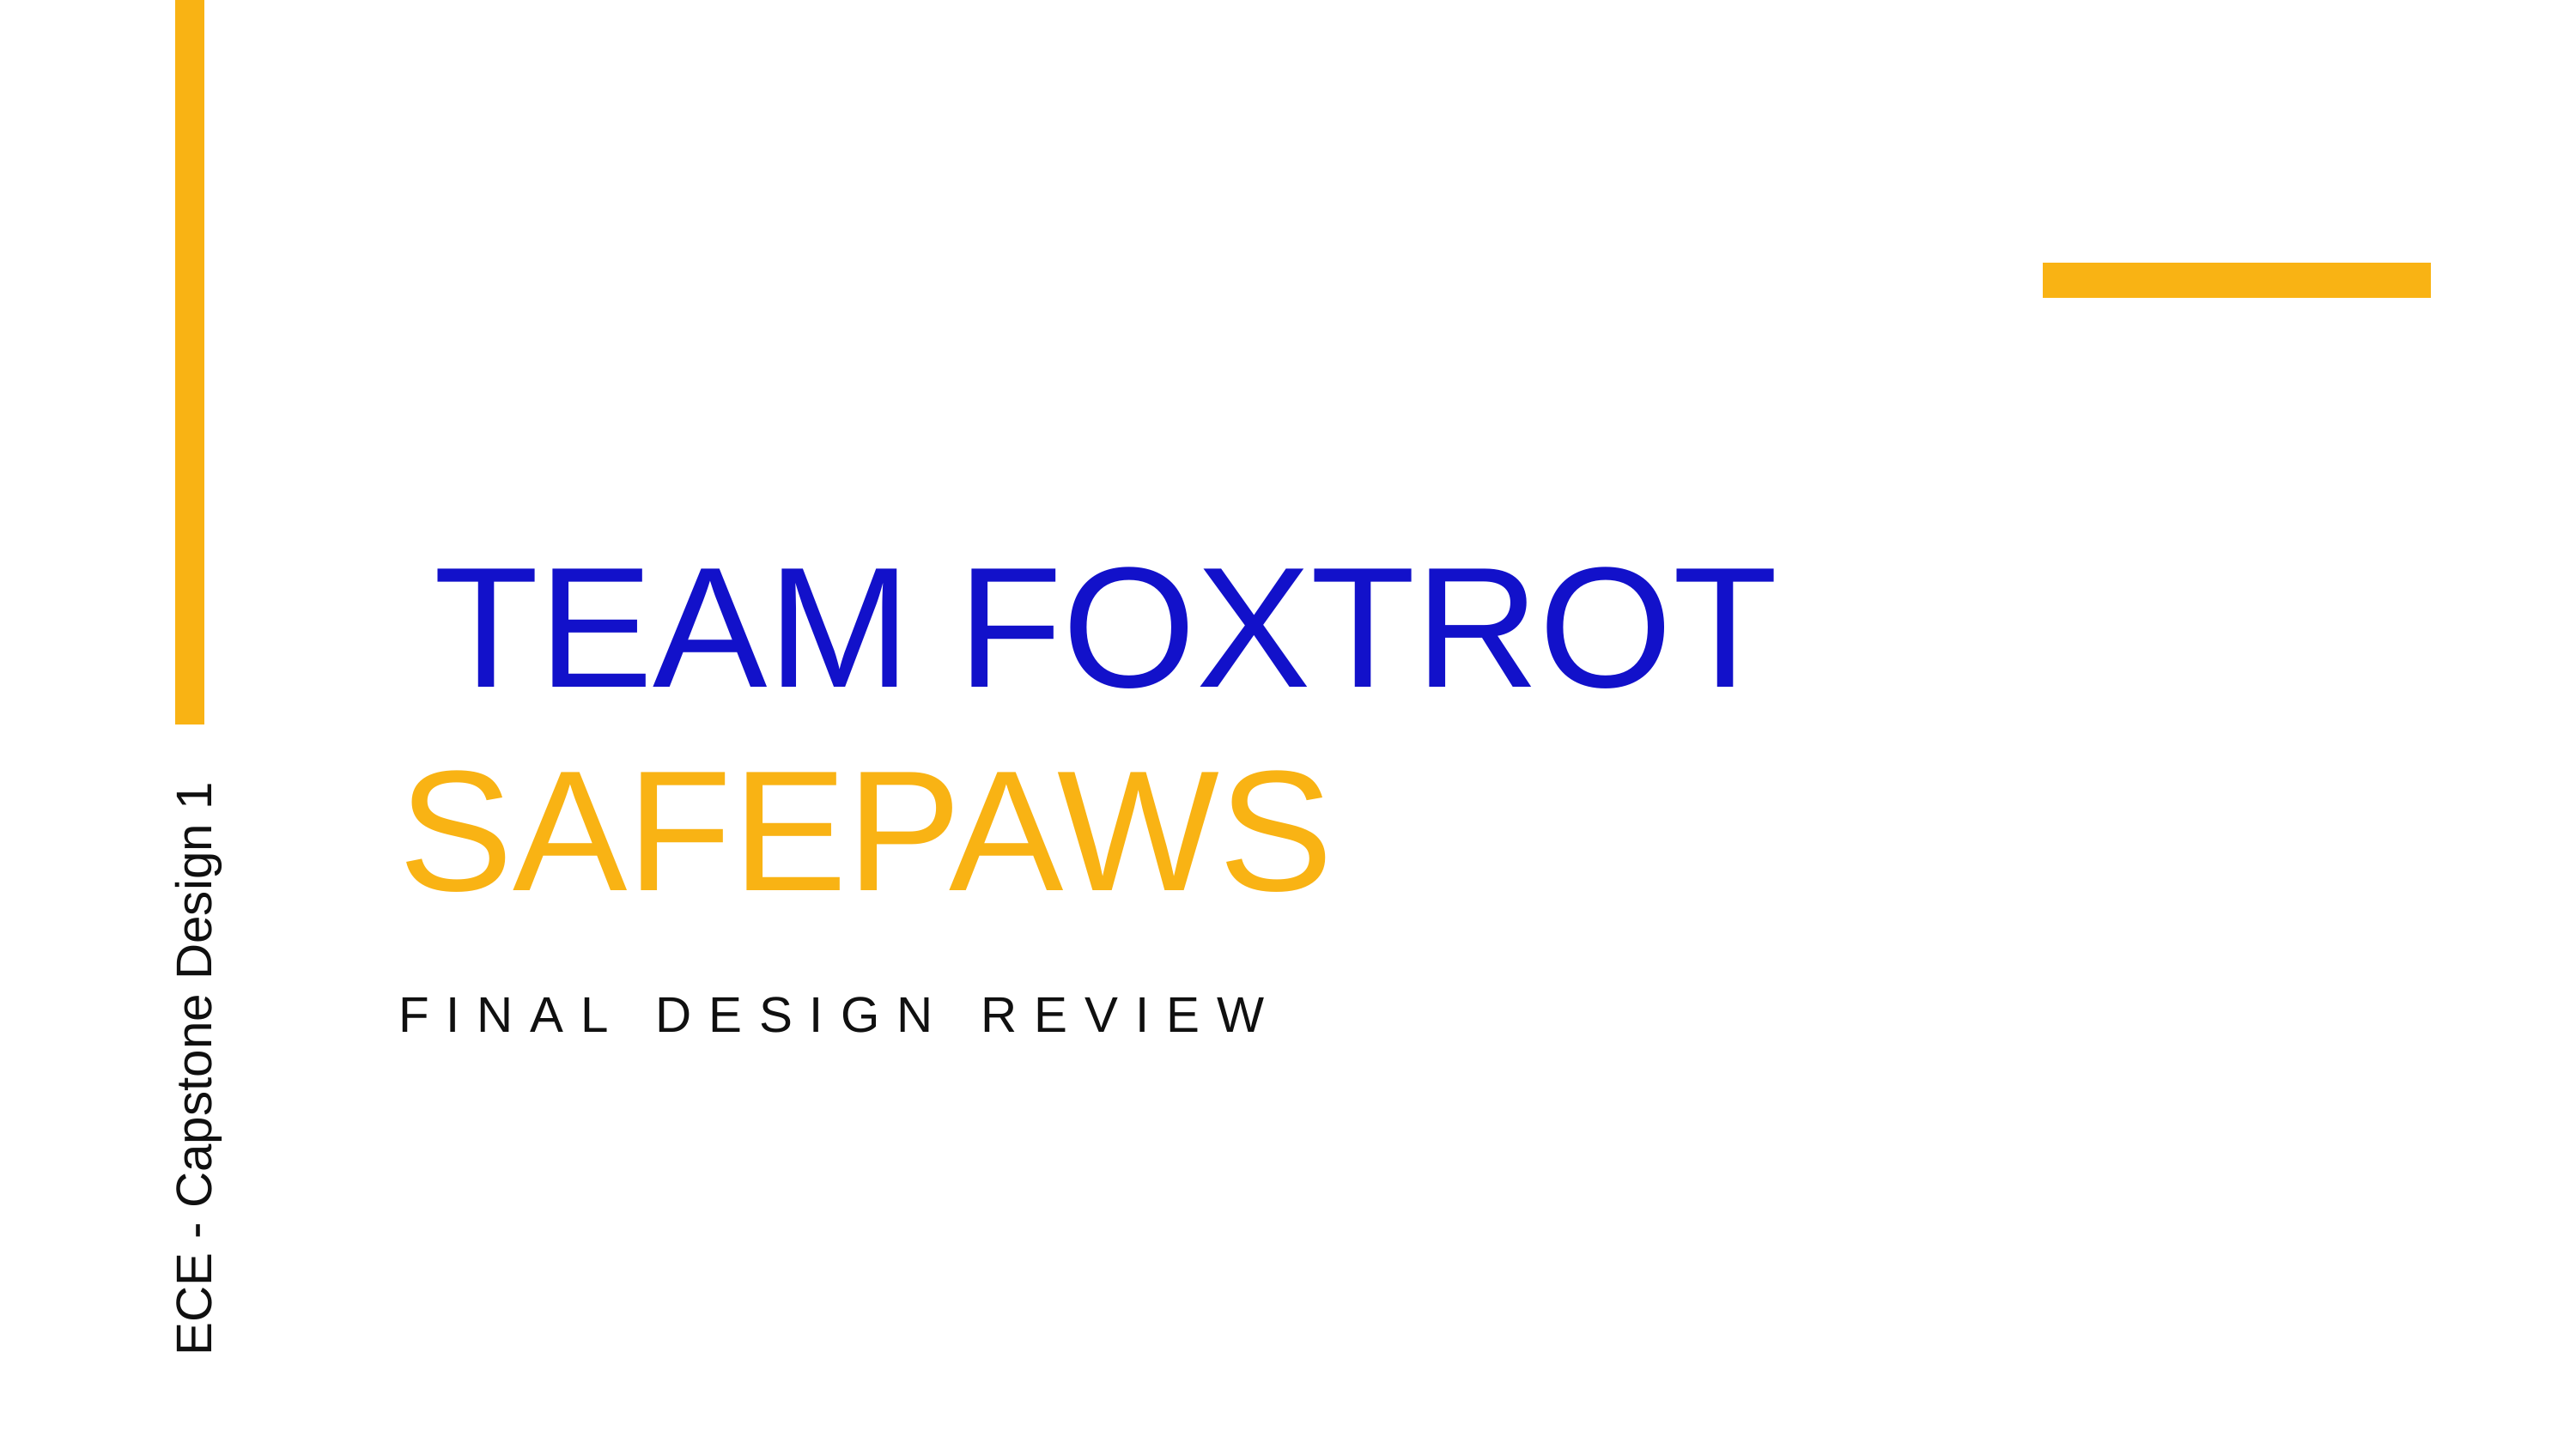

TEAM FOXTROT
SAFEPAWS
FINAL DESIGN REVIEW
ECE - Capstone Design 1